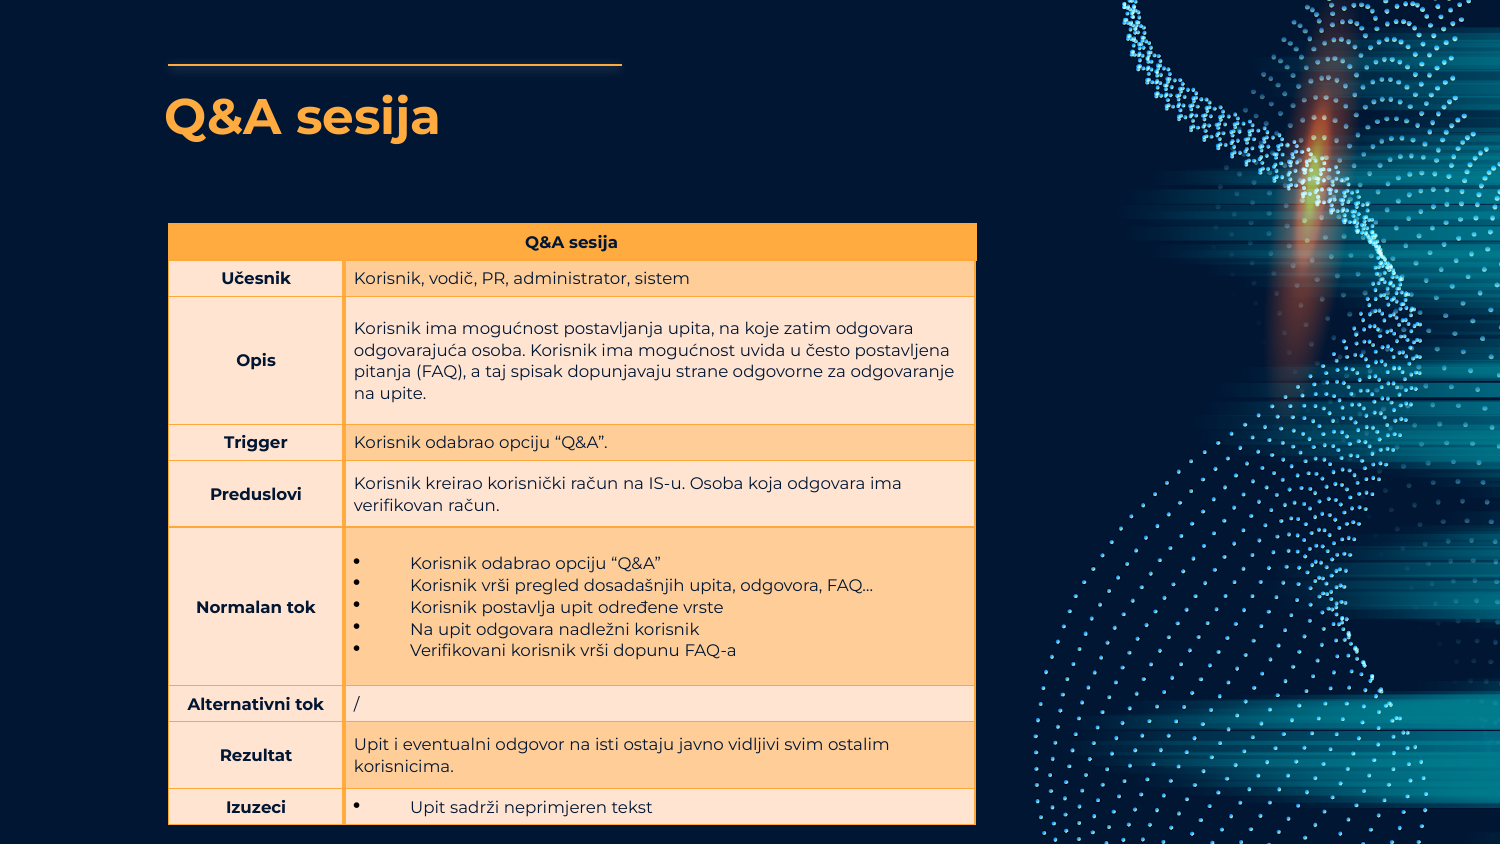

# Q&A sesija
| Q&A sesija |  |
| --- | --- |
| Učesnik | Korisnik, vodič, PR, administrator, sistem |
| Opis | Korisnik ima mogućnost postavljanja upita, na koje zatim odgovara odgovarajuća osoba. Korisnik ima mogućnost uvida u često postavljena pitanja (FAQ), a taj spisak dopunjavaju strane odgovorne za odgovaranje na upite. |
| Trigger | Korisnik odabrao opciju “Q&A”. |
| Preduslovi | Korisnik kreirao korisnički račun na IS-u. Osoba koja odgovara ima verifikovan račun. |
| Normalan tok | Korisnik odabrao opciju “Q&A” Korisnik vrši pregled dosadašnjih upita, odgovora, FAQ… Korisnik postavlja upit određene vrste Na upit odgovara nadležni korisnik Verifikovani korisnik vrši dopunu FAQ-a |
| Alternativni tok | / |
| Rezultat | Upit i eventualni odgovor na isti ostaju javno vidljivi svim ostalim korisnicima. |
| Izuzeci | Upit sadrži neprimjeren tekst |